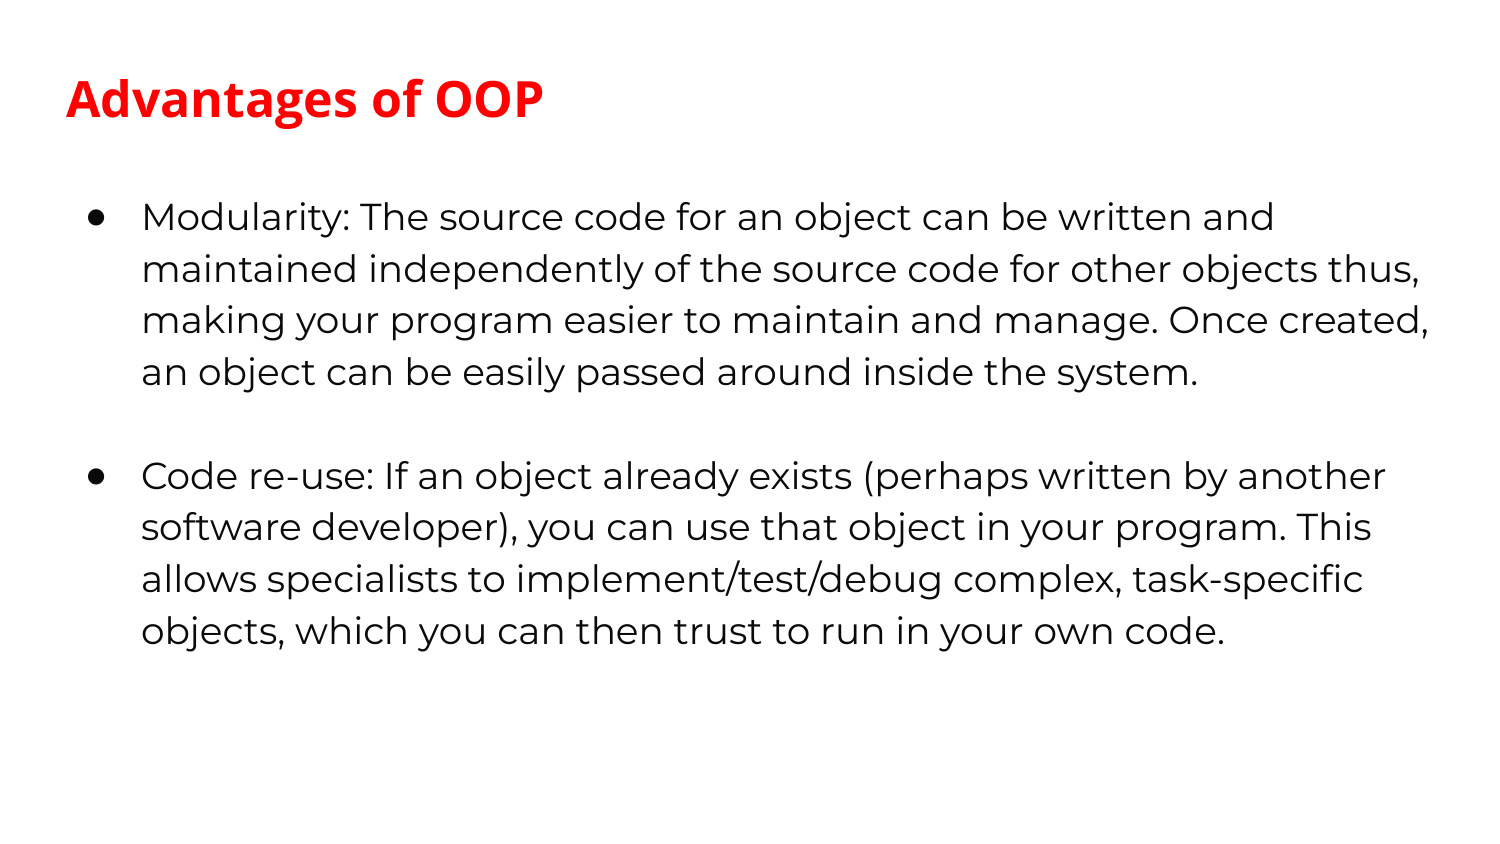

# Advantages of OOP

Modularity: The source code for an object can be written and maintained independently of the source code for other objects thus, making your program easier to maintain and manage. Once created, an object can be easily passed around inside the system.

Code re-use: If an object already exists (perhaps written by another software developer), you can use that object in your program. This allows specialists to implement/test/debug complex, task-specific objects, which you can then trust to run in your own code.